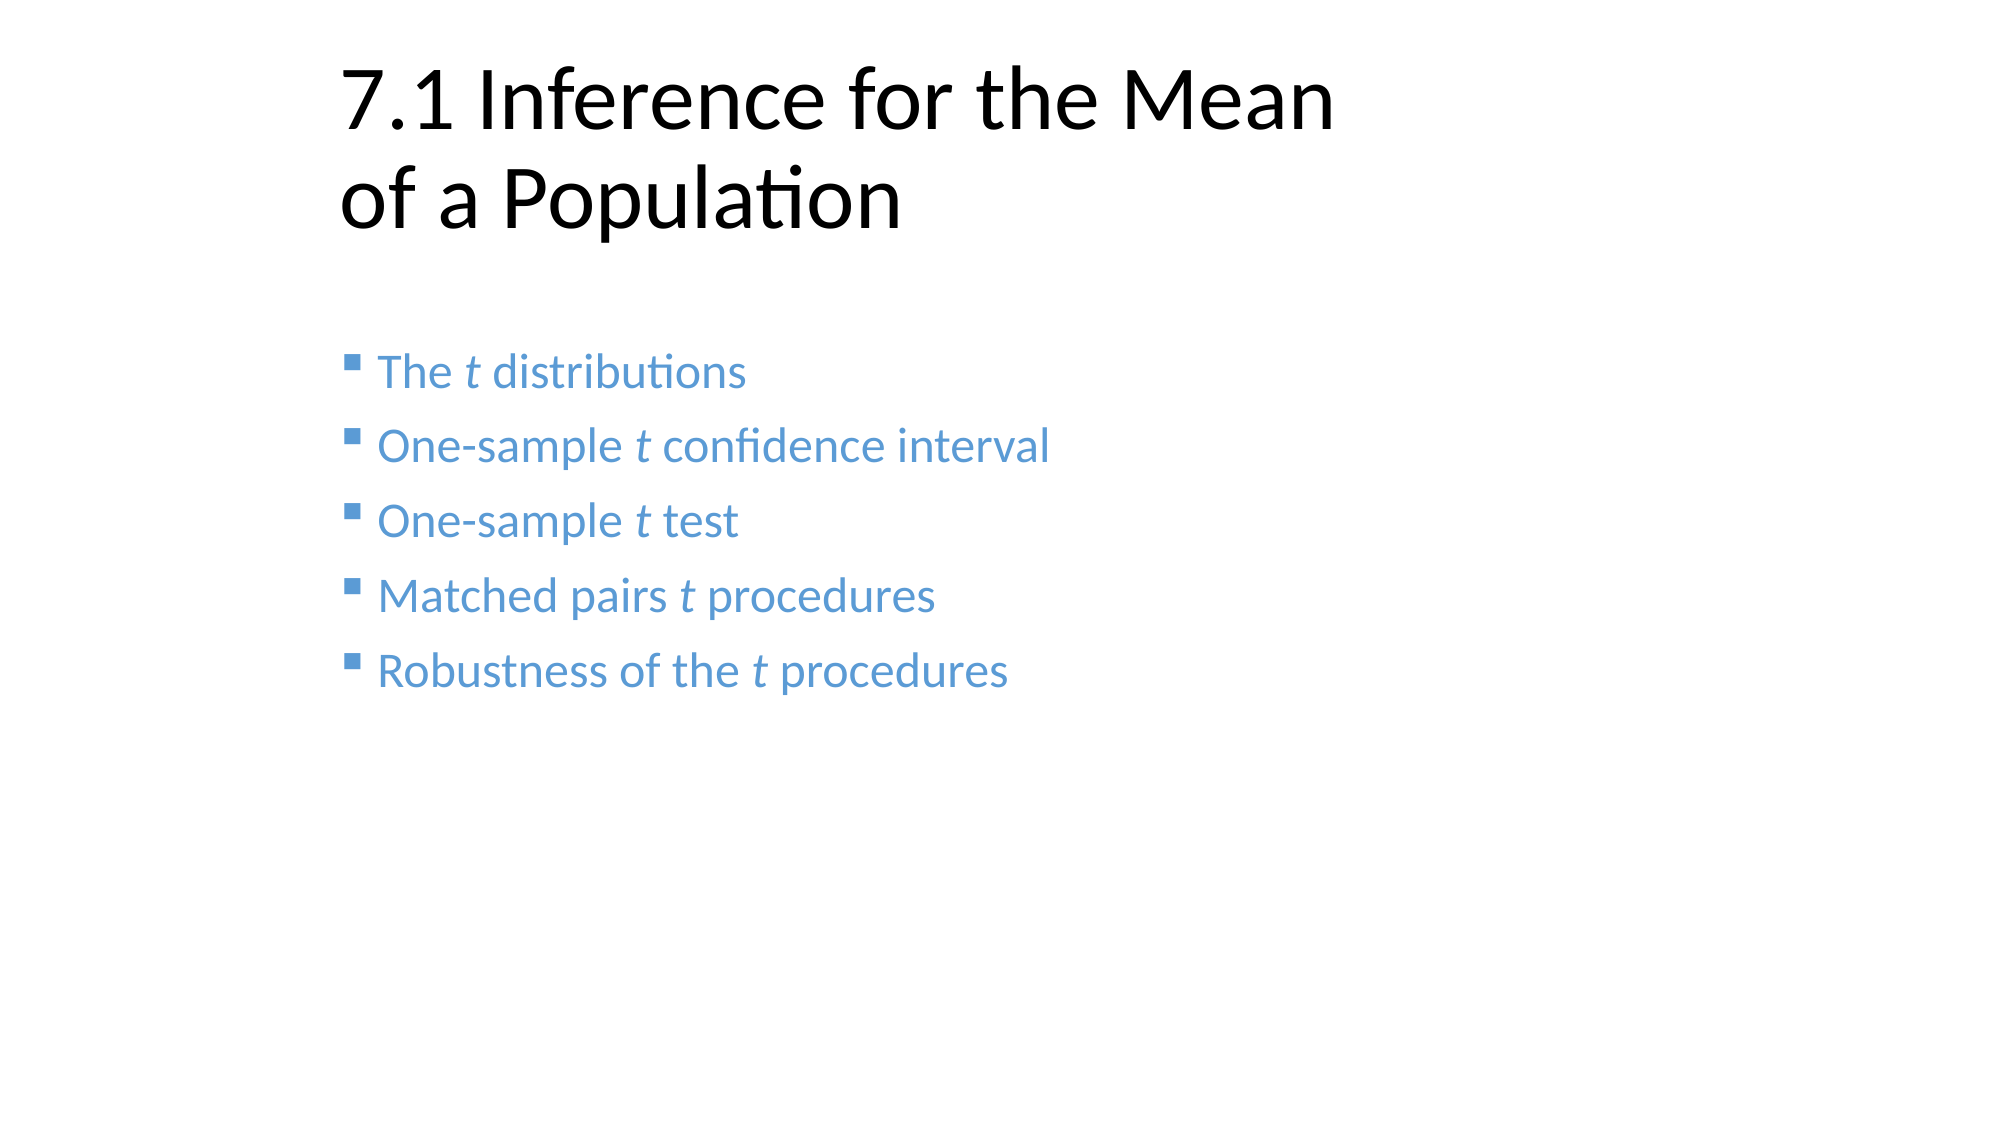

# 7.1 Inference for the Mean of a Population
The t distributions
One-sample t confidence interval
One-sample t test
Matched pairs t procedures
Robustness of the t procedures